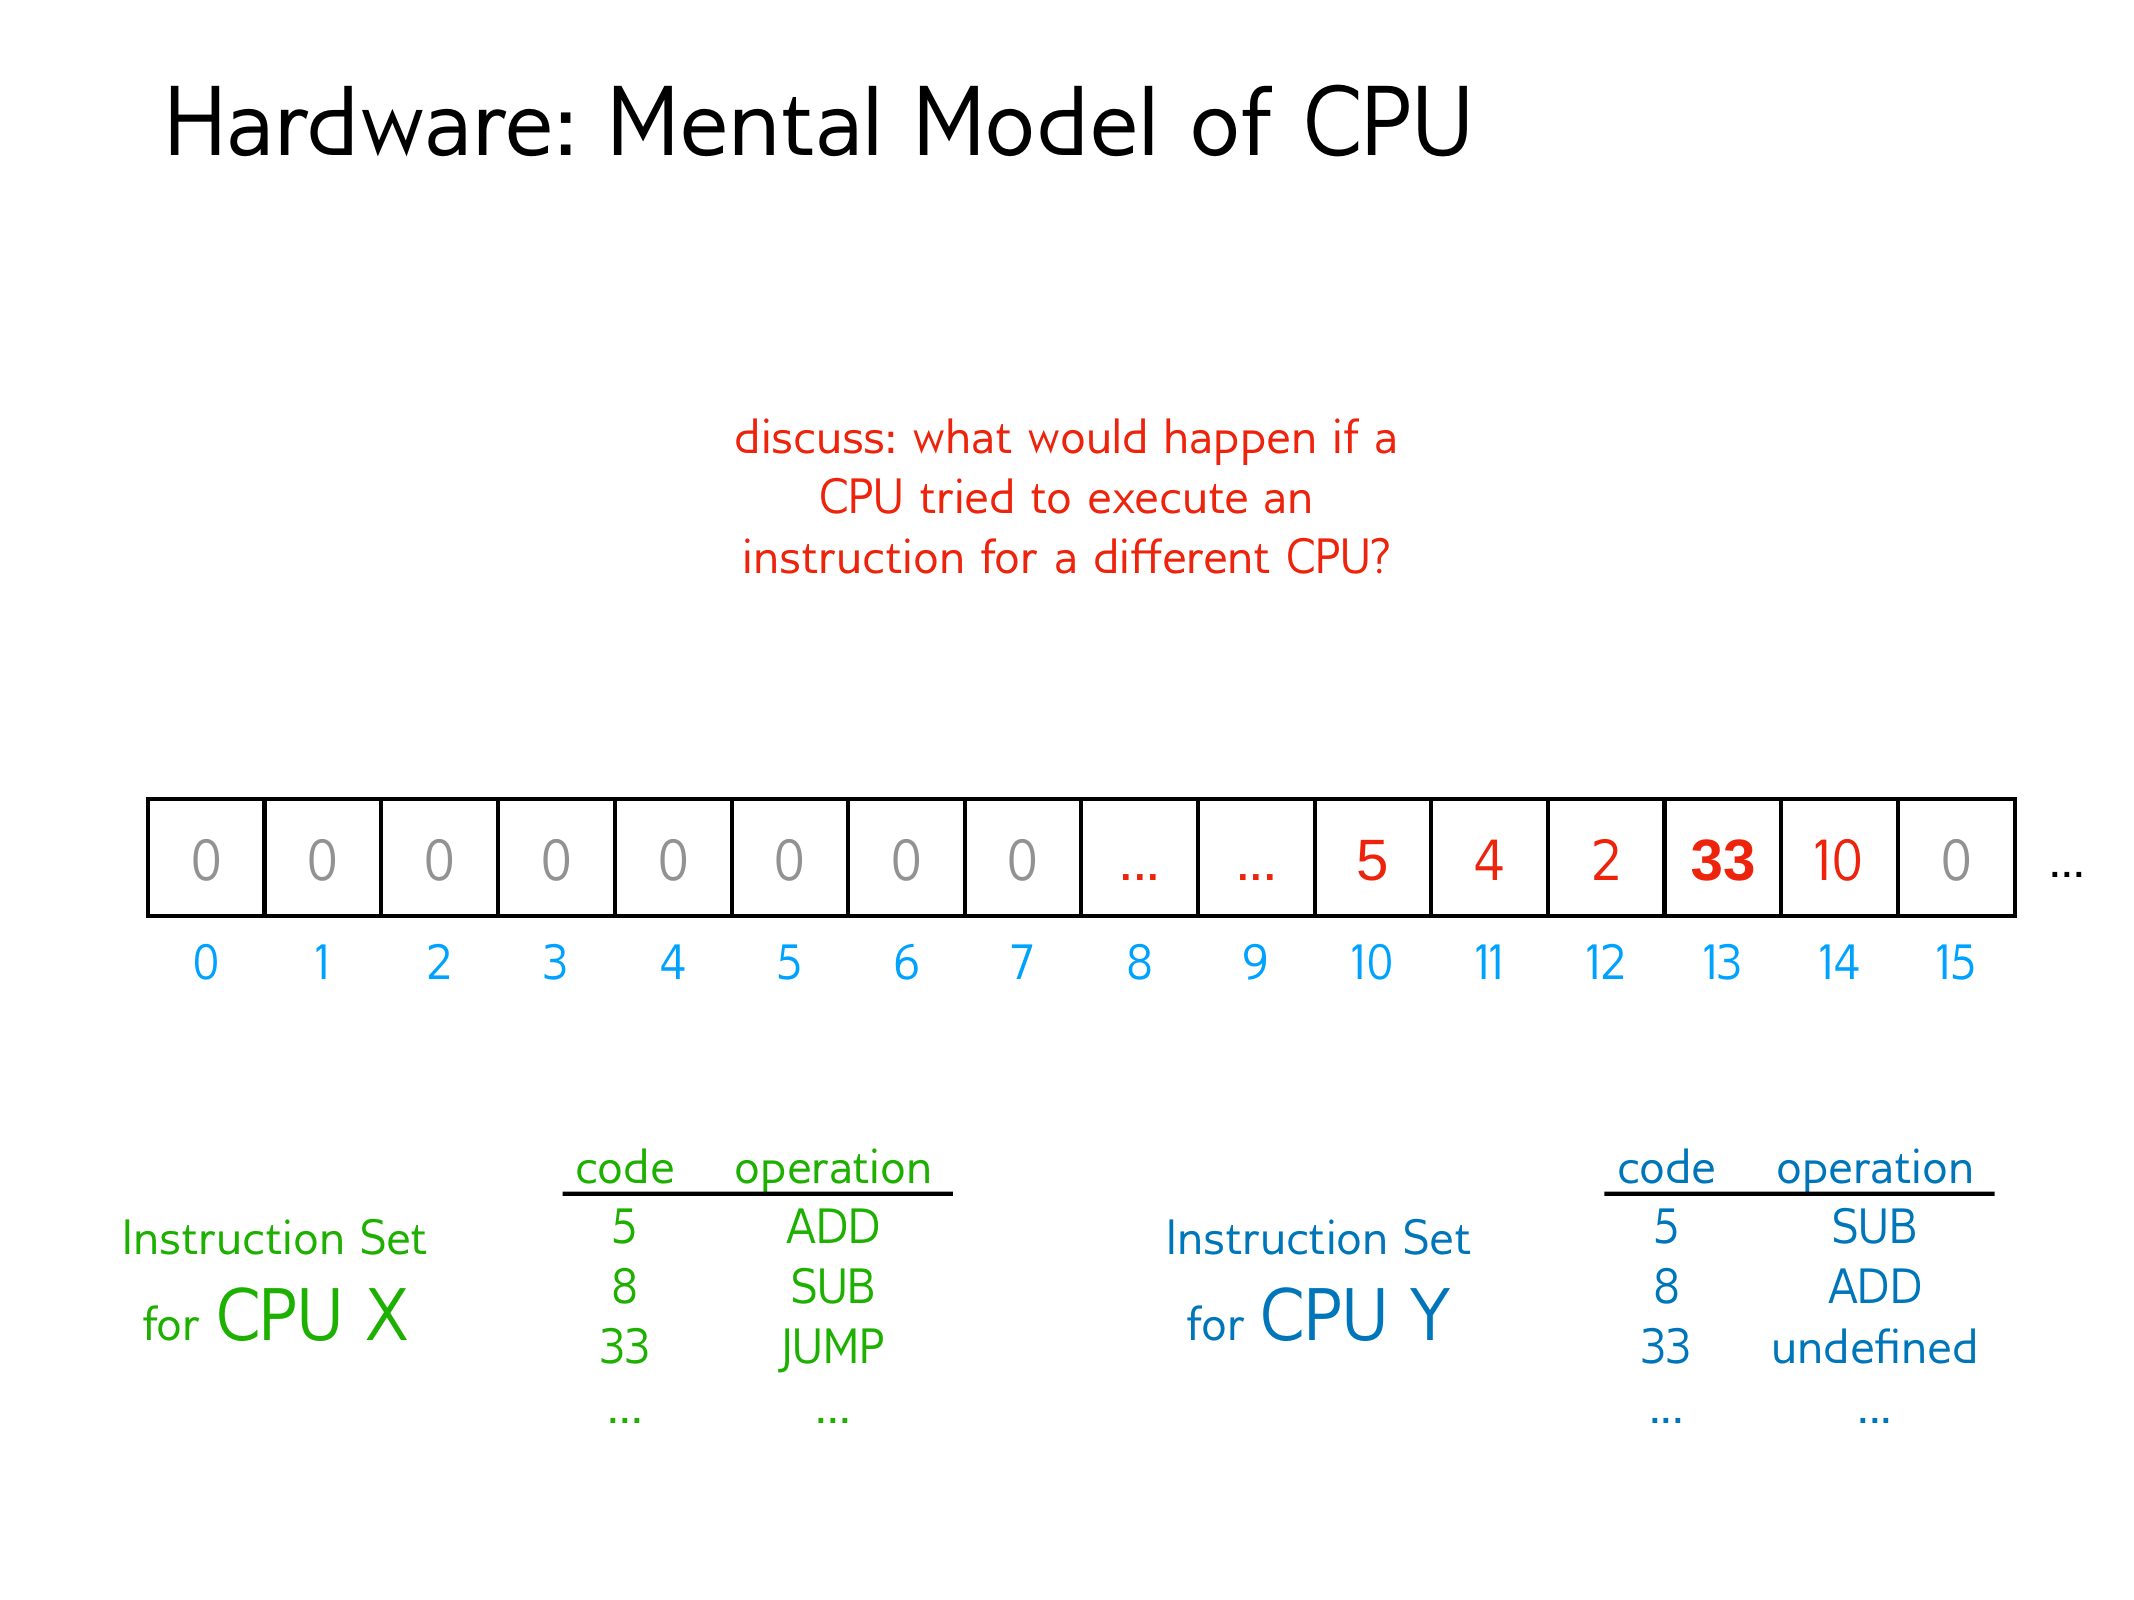

# Hardware: Mental Model of CPU
discuss: what would happen if a CPU tried to execute an instruction for a different CPU?
0
10
0
0
0
0
0
0
0
...
...
5
4
2
33
0
...
0
1
2
3
4
5
6
7
8
9
10
11
12
13
14
15
code
5
8
33
...
operation
ADD
SUB
JUMP
...
code
5
8
33
...
operation
SUB
ADD
undefined
...

Instruction Set
for CPU X
Instruction Set
for CPU Y